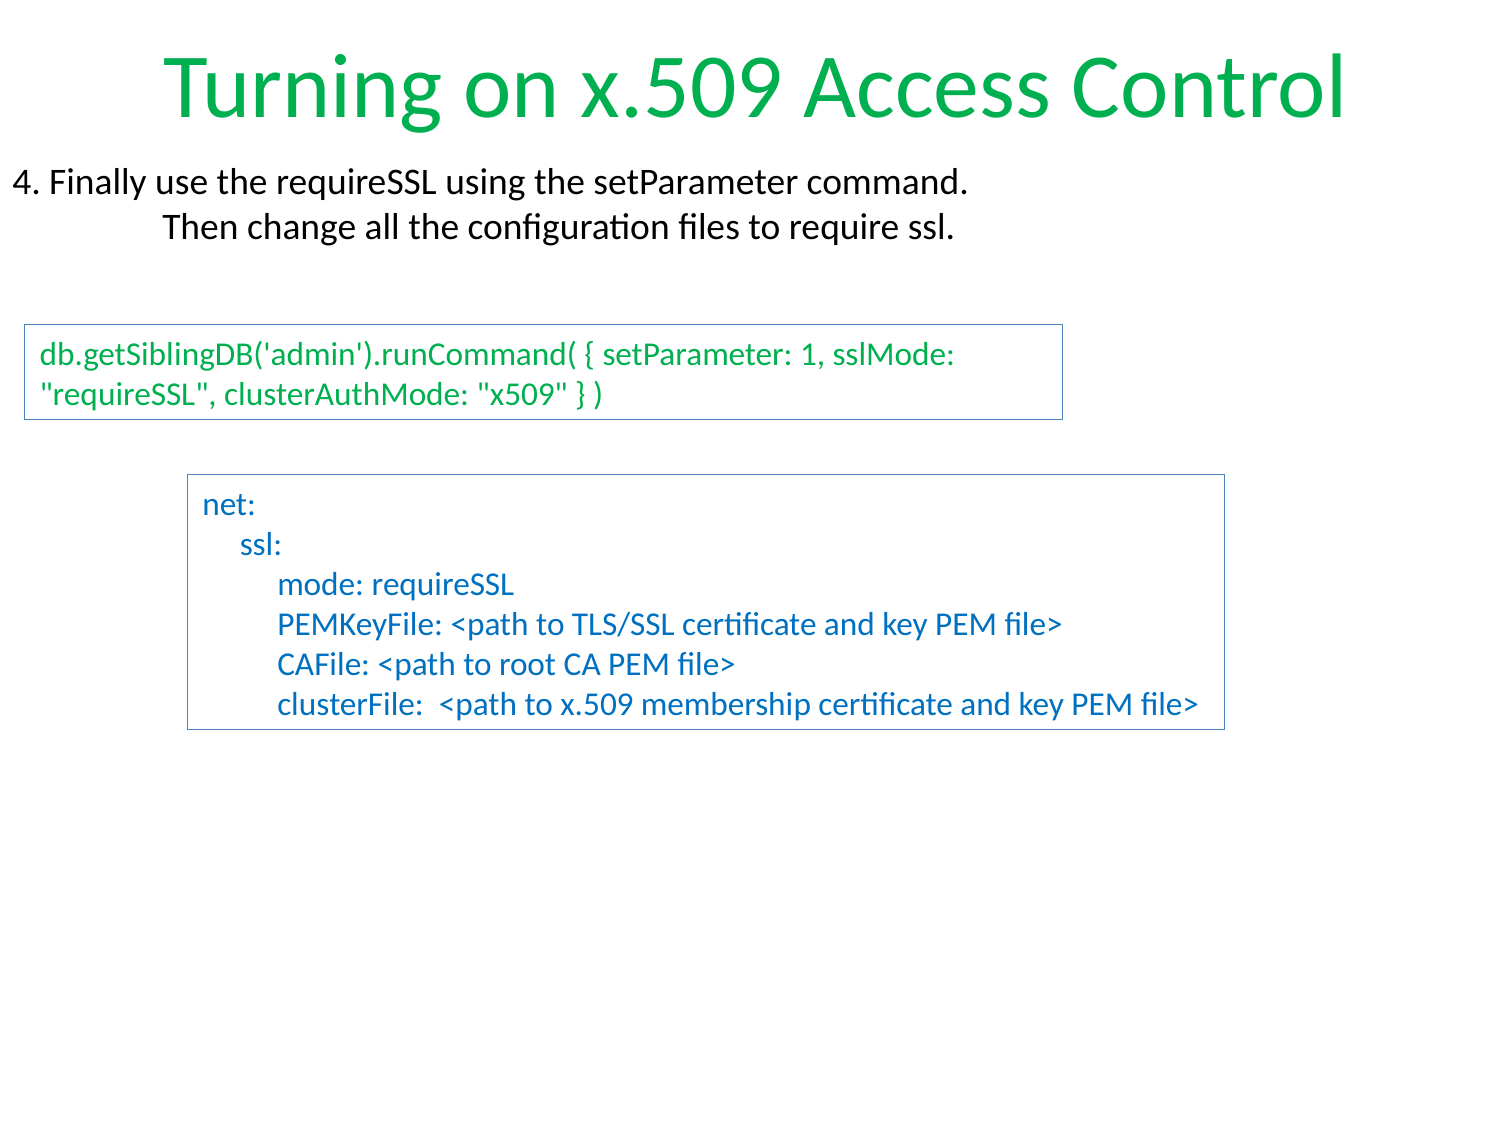

# Turning on x.509 Access Control
4. Finally use the requireSSL using the setParameter command.
	Then change all the configuration files to require ssl.
db.getSiblingDB('admin').runCommand( { setParameter: 1, sslMode: "requireSSL", clusterAuthMode: "x509" } )
net:
     ssl:
          mode: requireSSL
          PEMKeyFile: <path to TLS/SSL certificate and key PEM file>
          CAFile: <path to root CA PEM file>
          clusterFile:  <path to x.509 membership certificate and key PEM file>